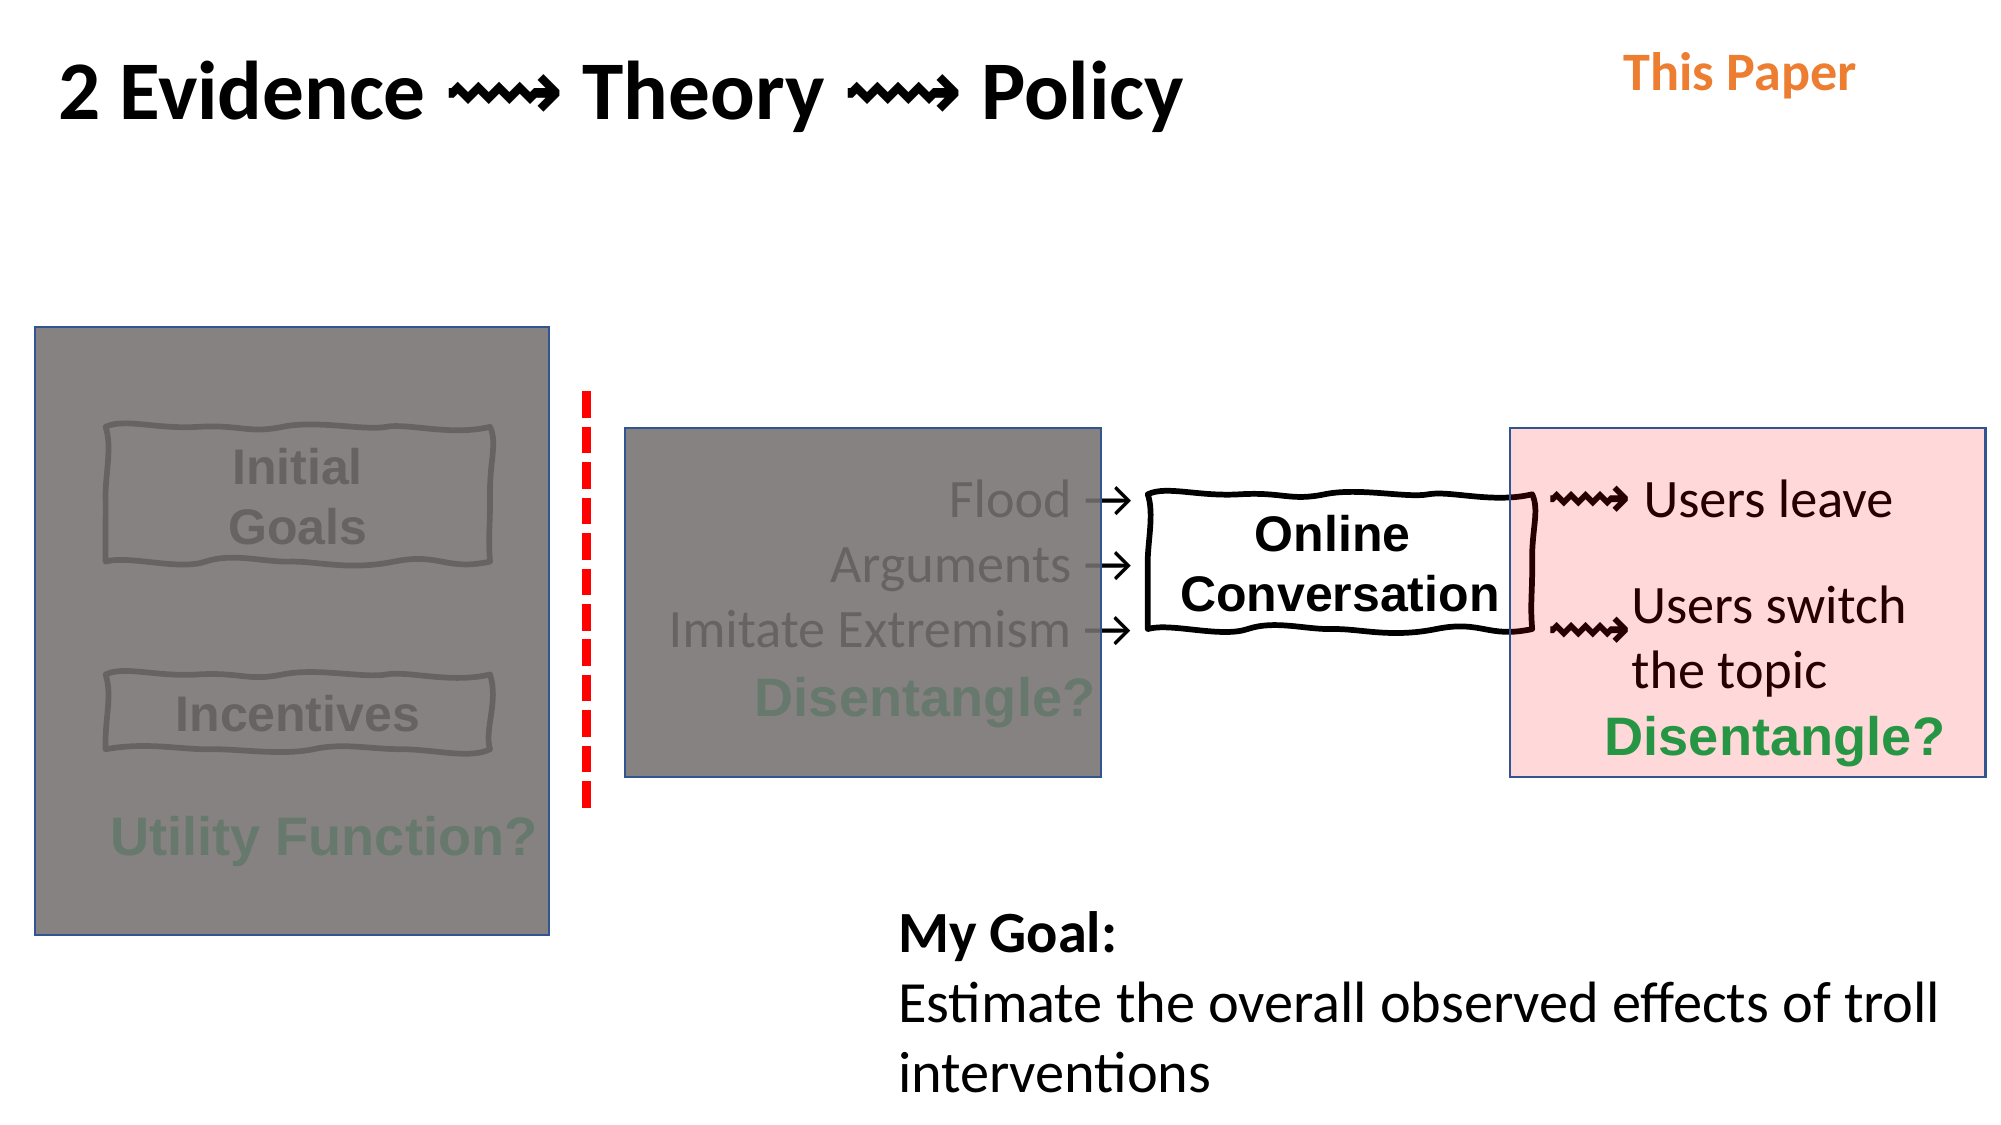

2 Evidence ⟿ Theory ⟿ Policy
This Paper

Initial
Goals

⟿ Users leave
Flood →
Arguments →
Imitate Extremism →
Online
Conversation
Users switch
the topic
⟿
Disentangle?
Incentives
Disentangle?
Utility Function?
My Goal:
Estimate the overall observed effects of troll interventions